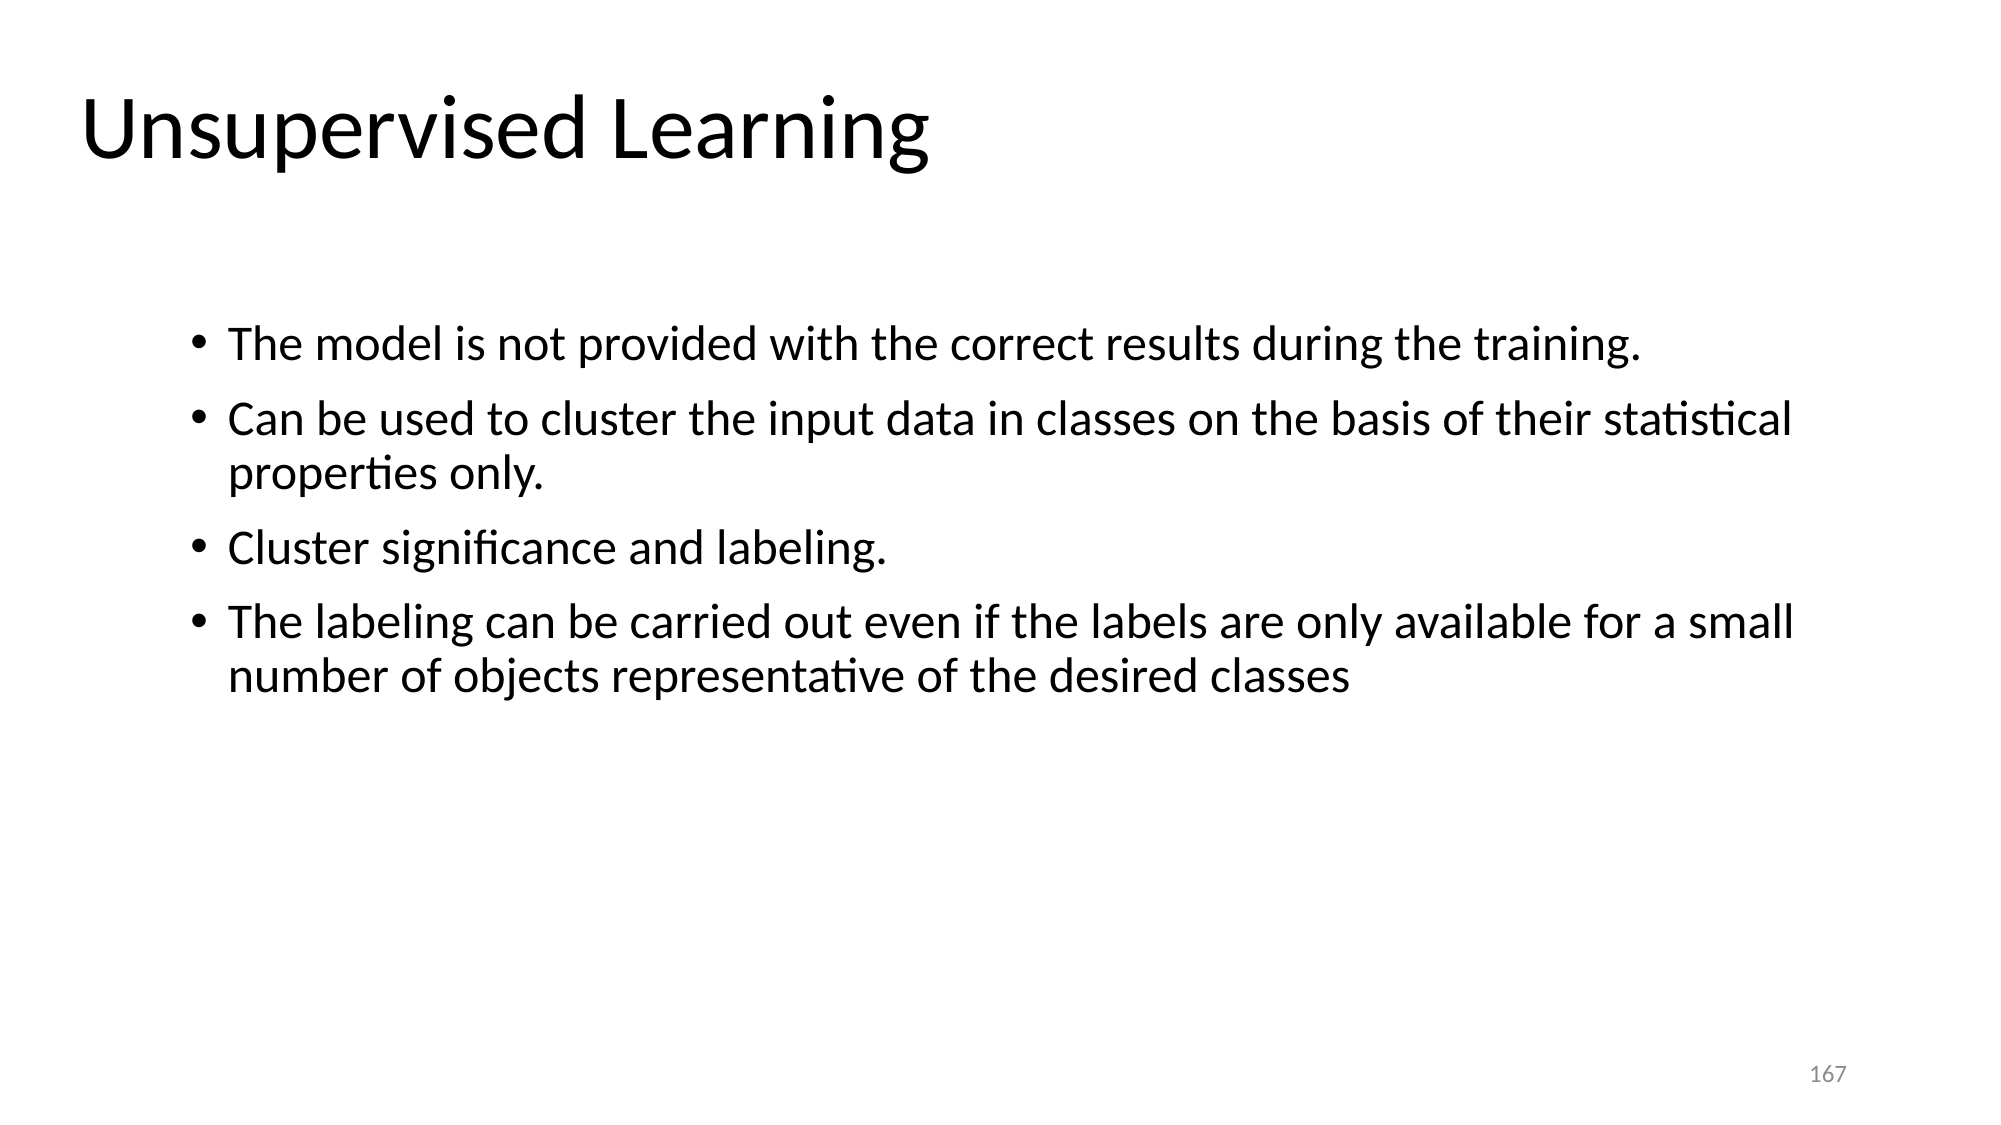

# Unsupervised Learning
The model is not provided with the correct results during the training.
Can be used to cluster the input data in classes on the basis of their statistical properties only.
Cluster significance and labeling.
The labeling can be carried out even if the labels are only available for a small number of objects representative of the desired classes
167